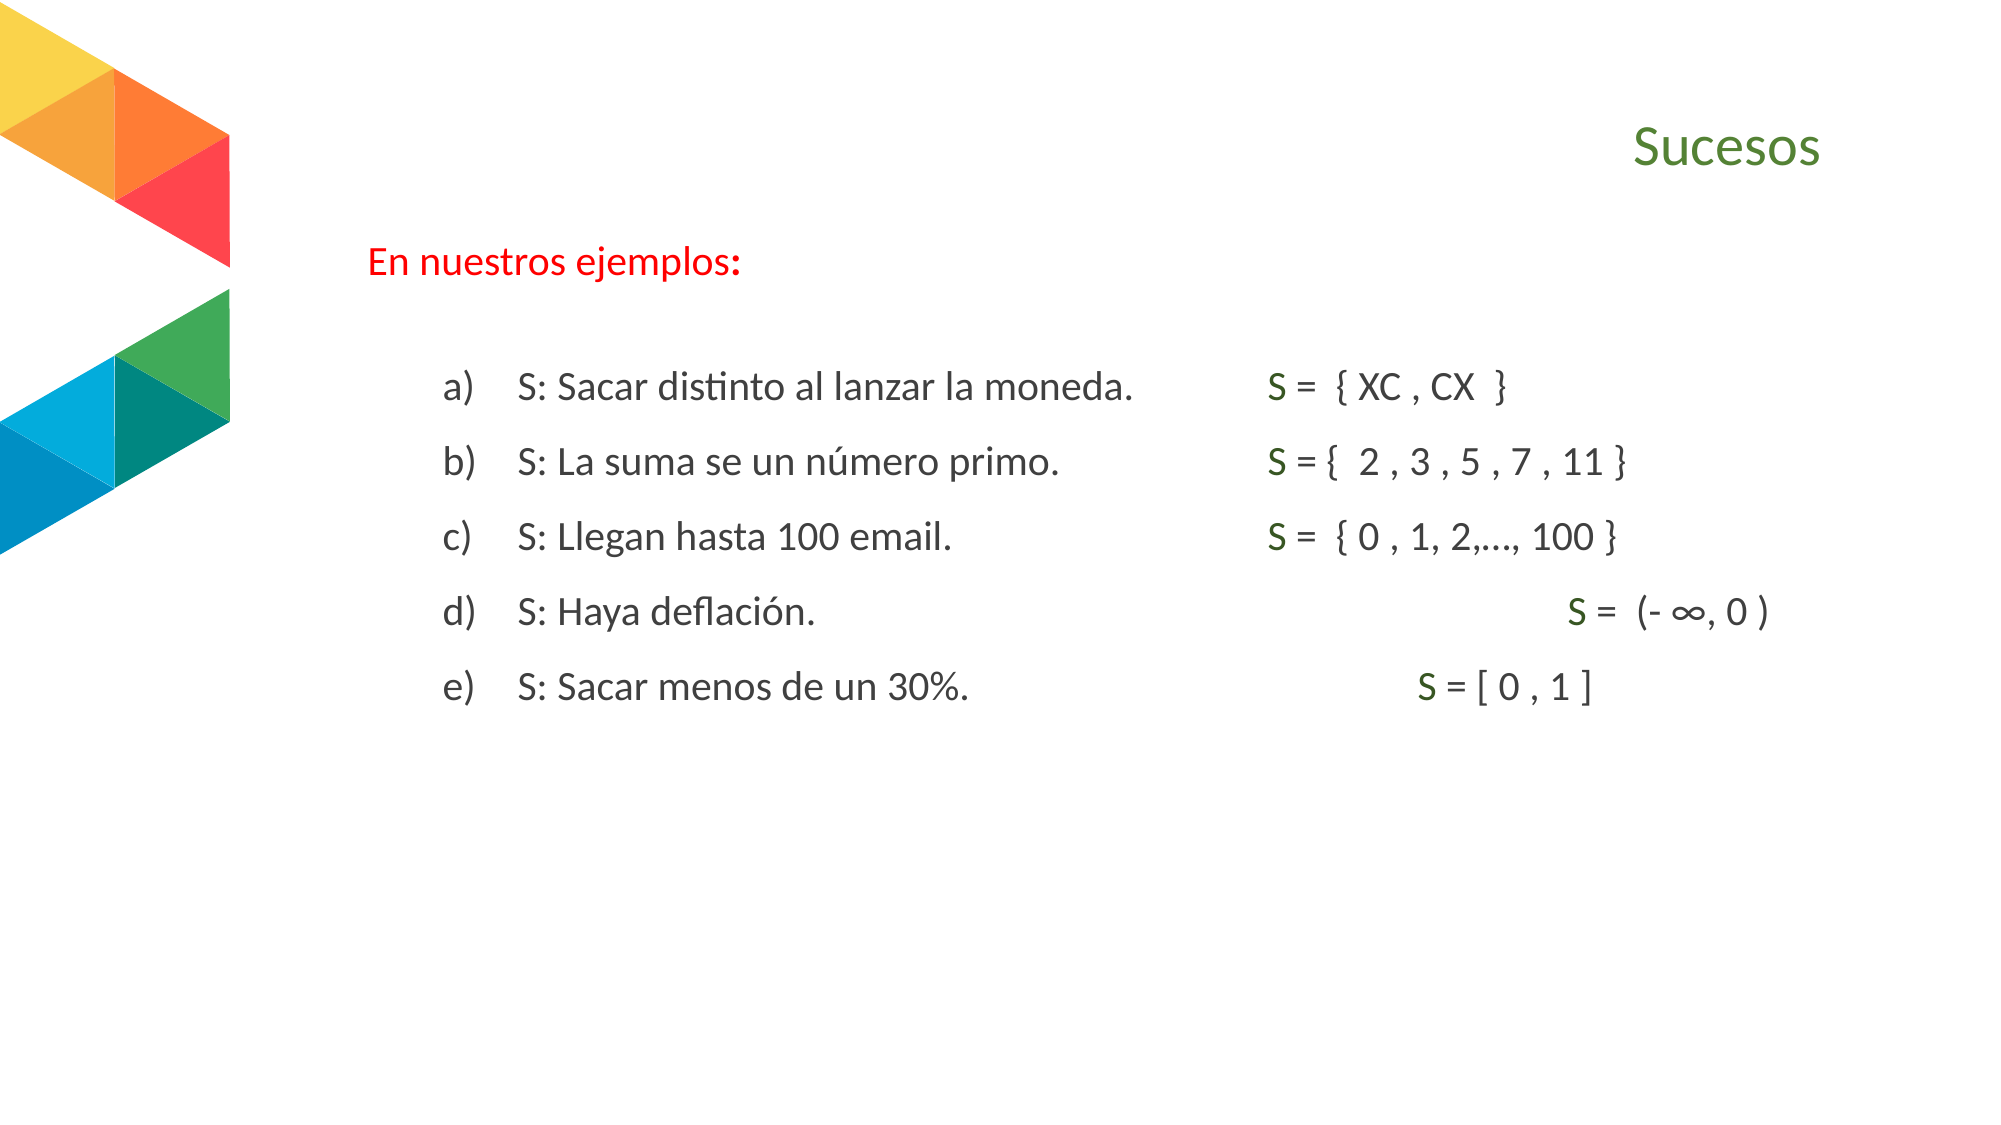

# Sucesos
En nuestros ejemplos:

S: Sacar distinto al lanzar la moneda. 	S =  { XC , CX  }
S: La suma se un número primo. 		S = {  2 , 3 , 5 , 7 , 11 }
S: Llegan hasta 100 email. 			S =  { 0 , 1, 2,…, 100 }
S: Haya deflación. 					S =  (- ∞, 0 )
S: Sacar menos de un 30%.			S = [ 0 , 1 ]